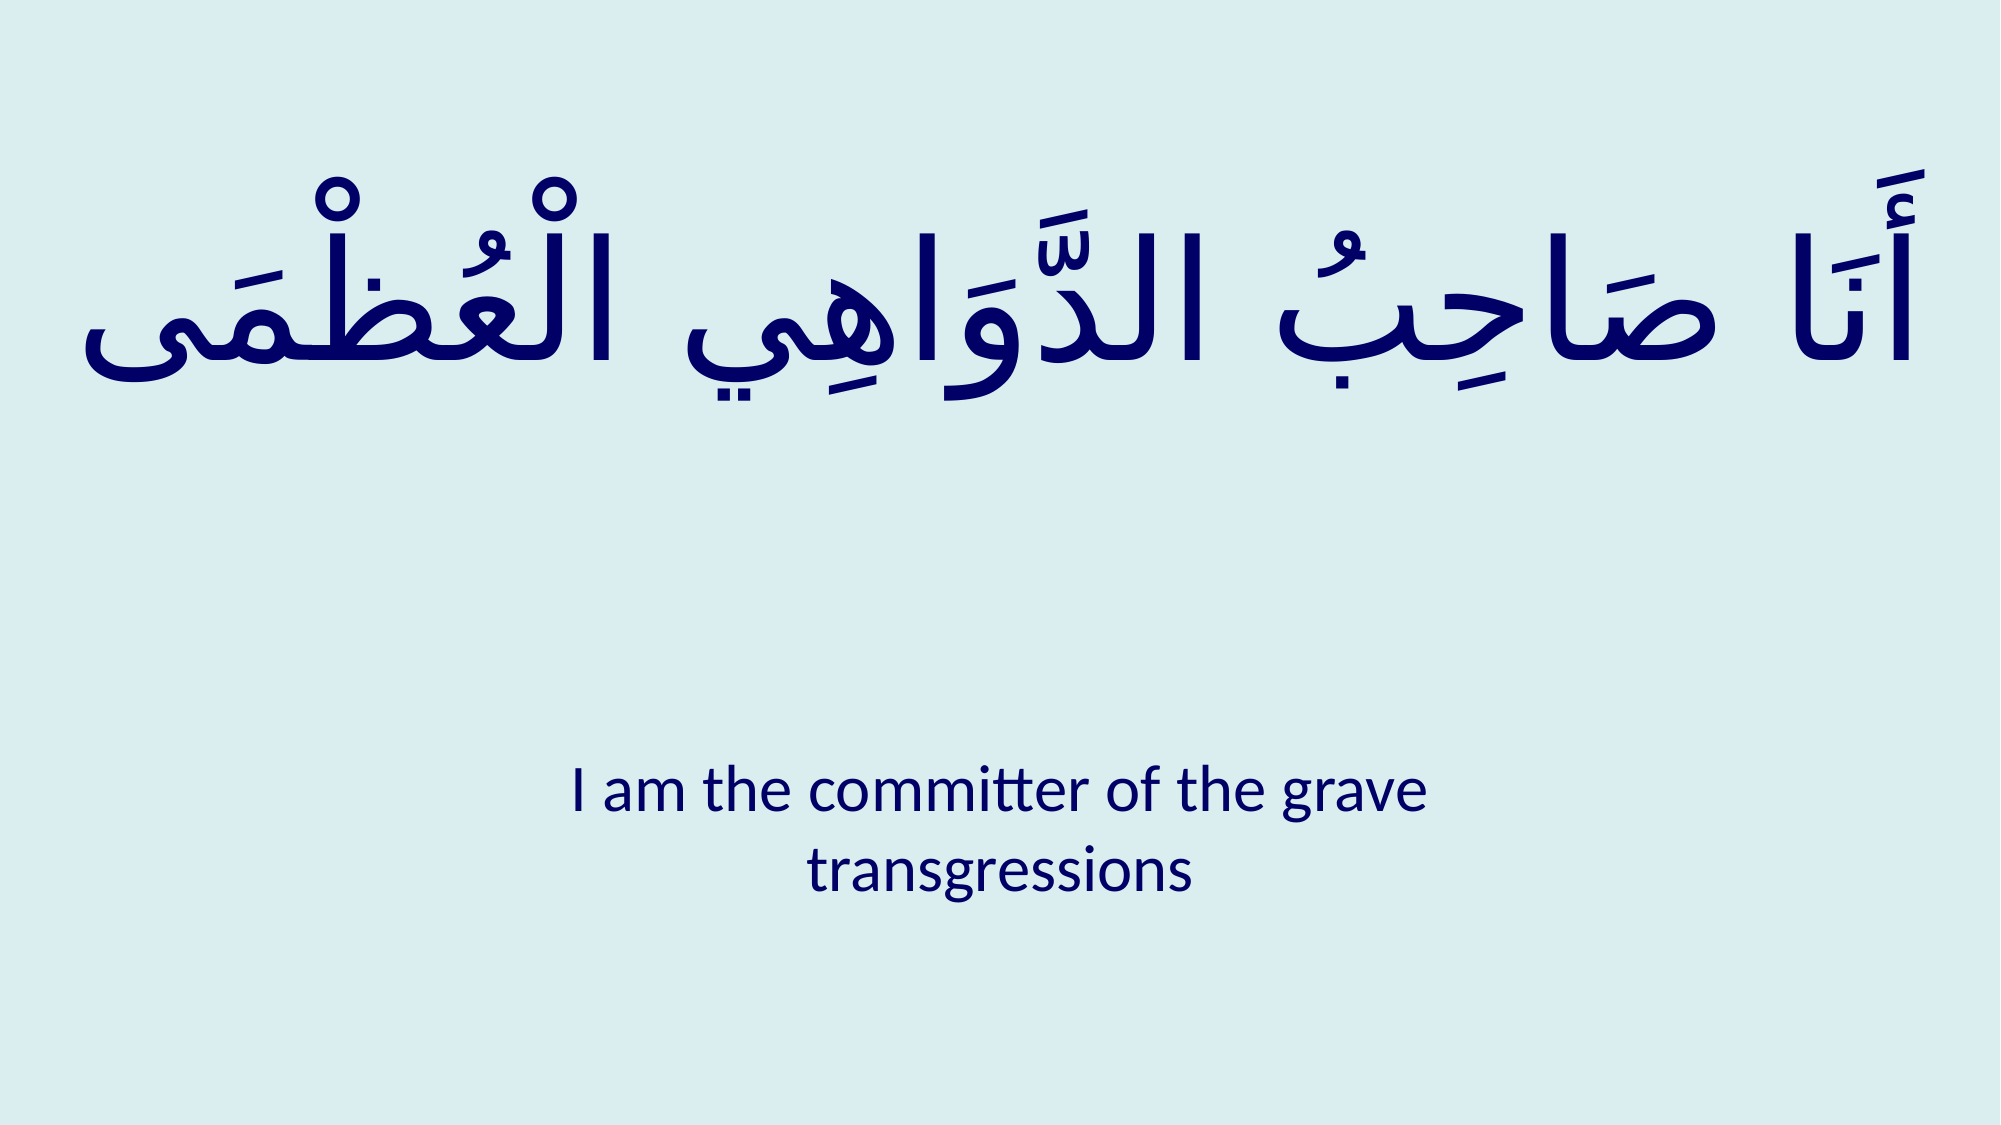

# أَنَا صَاحِبُ الدَّوَاهِي الْعُظْمَى
I am the committer of the grave transgressions